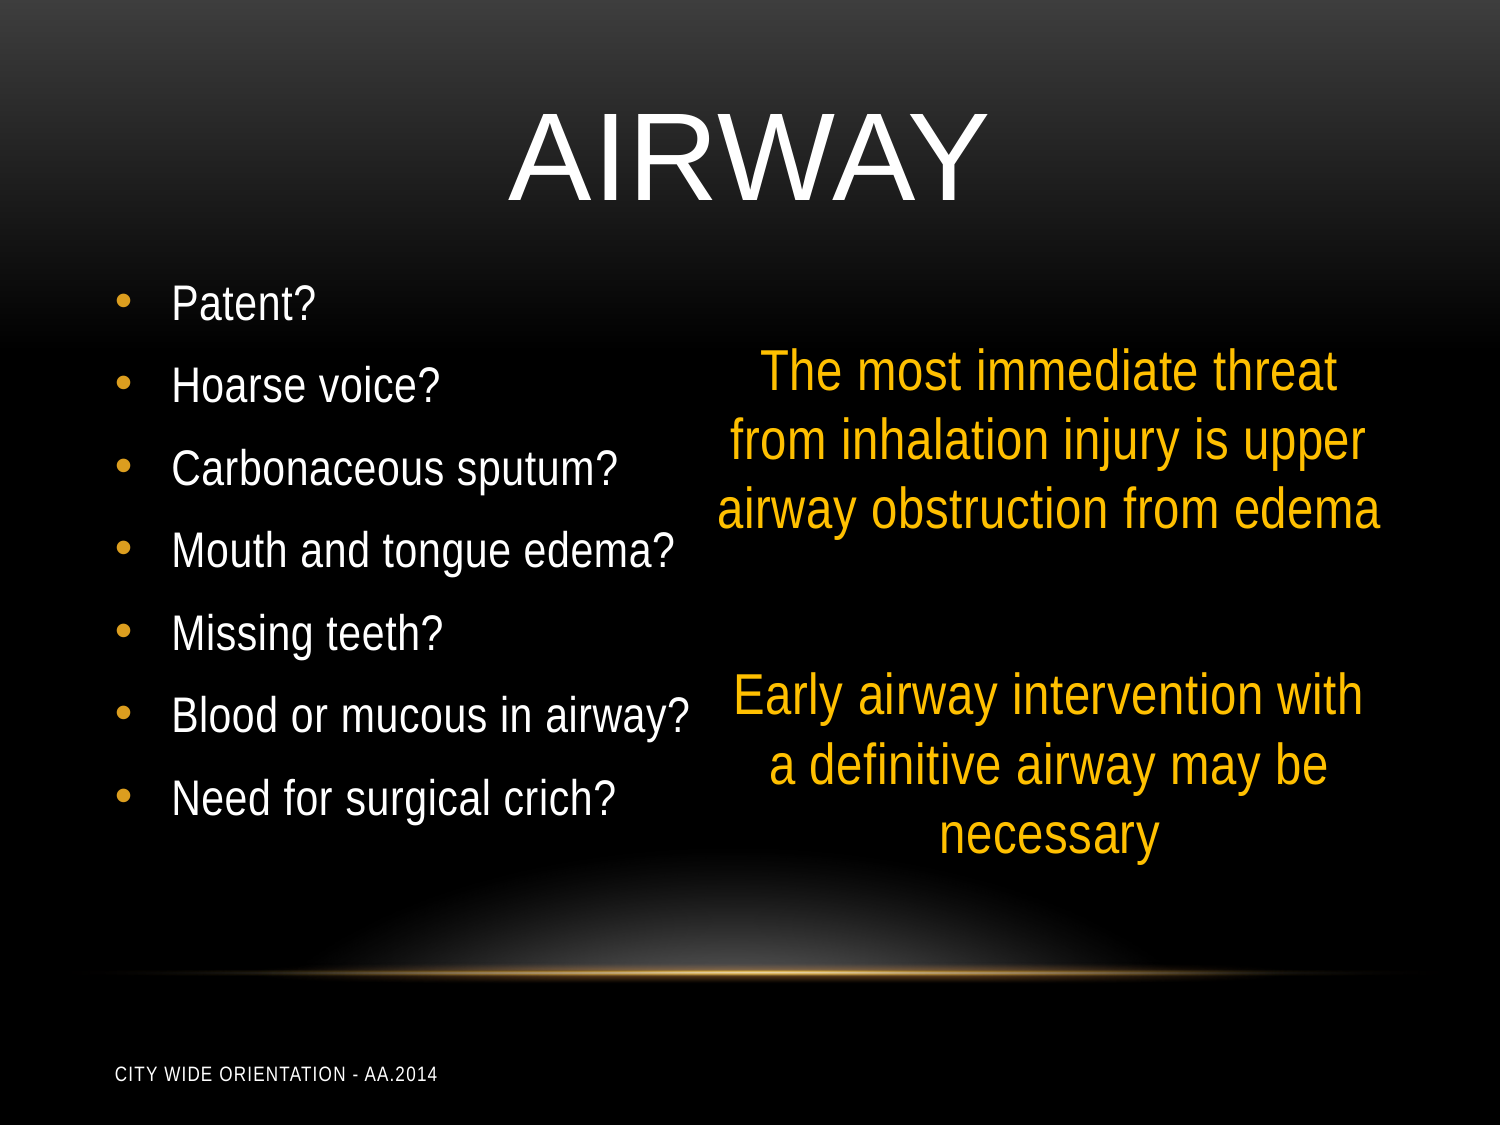

# Airway

The most immediate threat from inhalation injury is upper airway obstruction from edema

Early airway intervention with a definitive airway may be necessary

Patent?
Hoarse voice?
Carbonaceous sputum?
Mouth and tongue edema?
Missing teeth?
Blood or mucous in airway?
Need for surgical crich?
City Wide Orientation - AA.2014